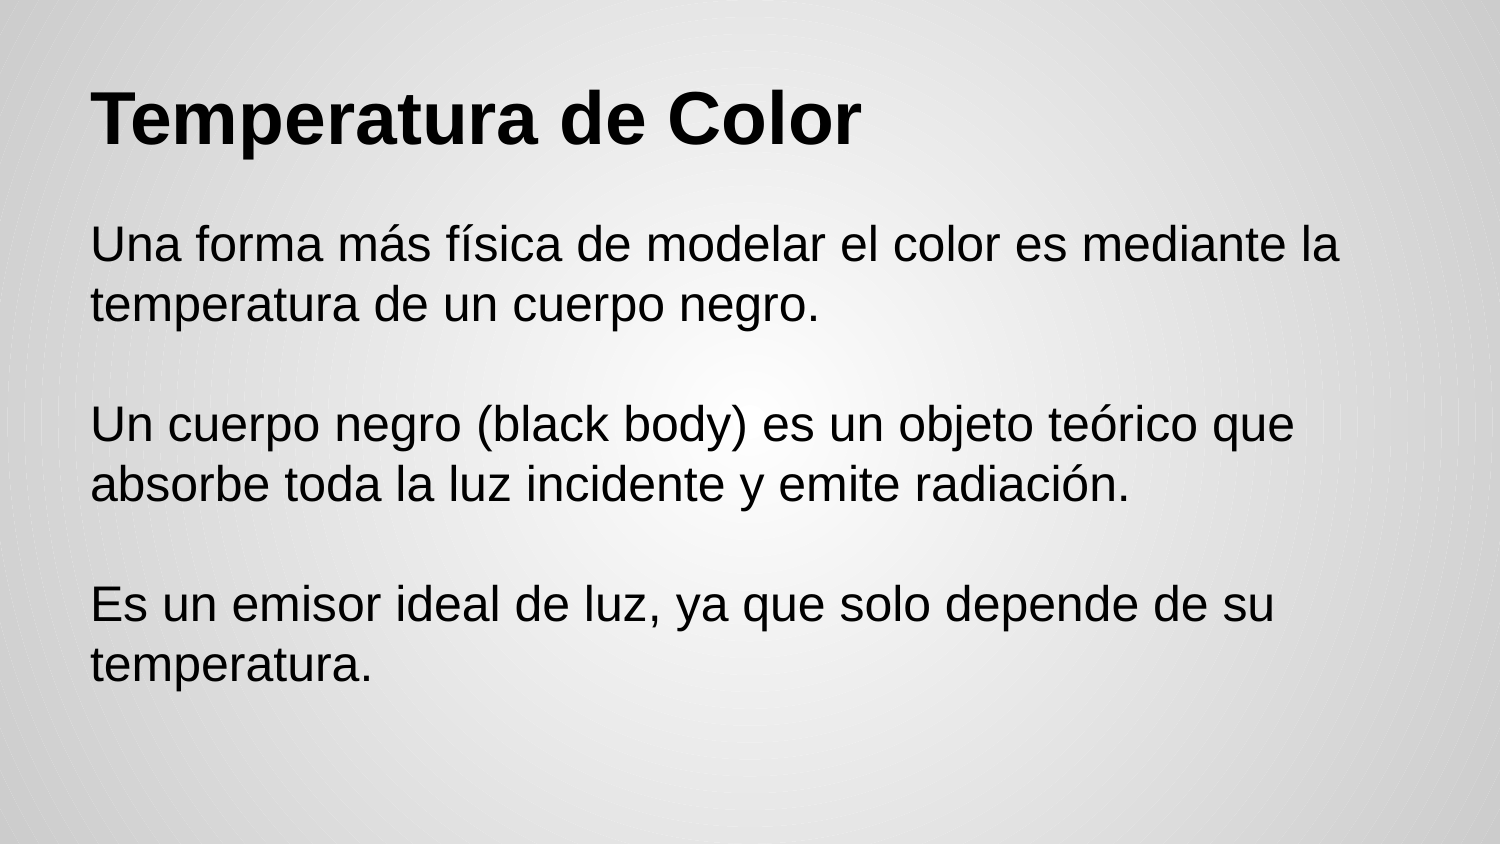

# Temperatura de Color
Una forma más física de modelar el color es mediante la temperatura de un cuerpo negro.

Un cuerpo negro (black body) es un objeto teórico que absorbe toda la luz incidente y emite radiación.

Es un emisor ideal de luz, ya que solo depende de su temperatura.